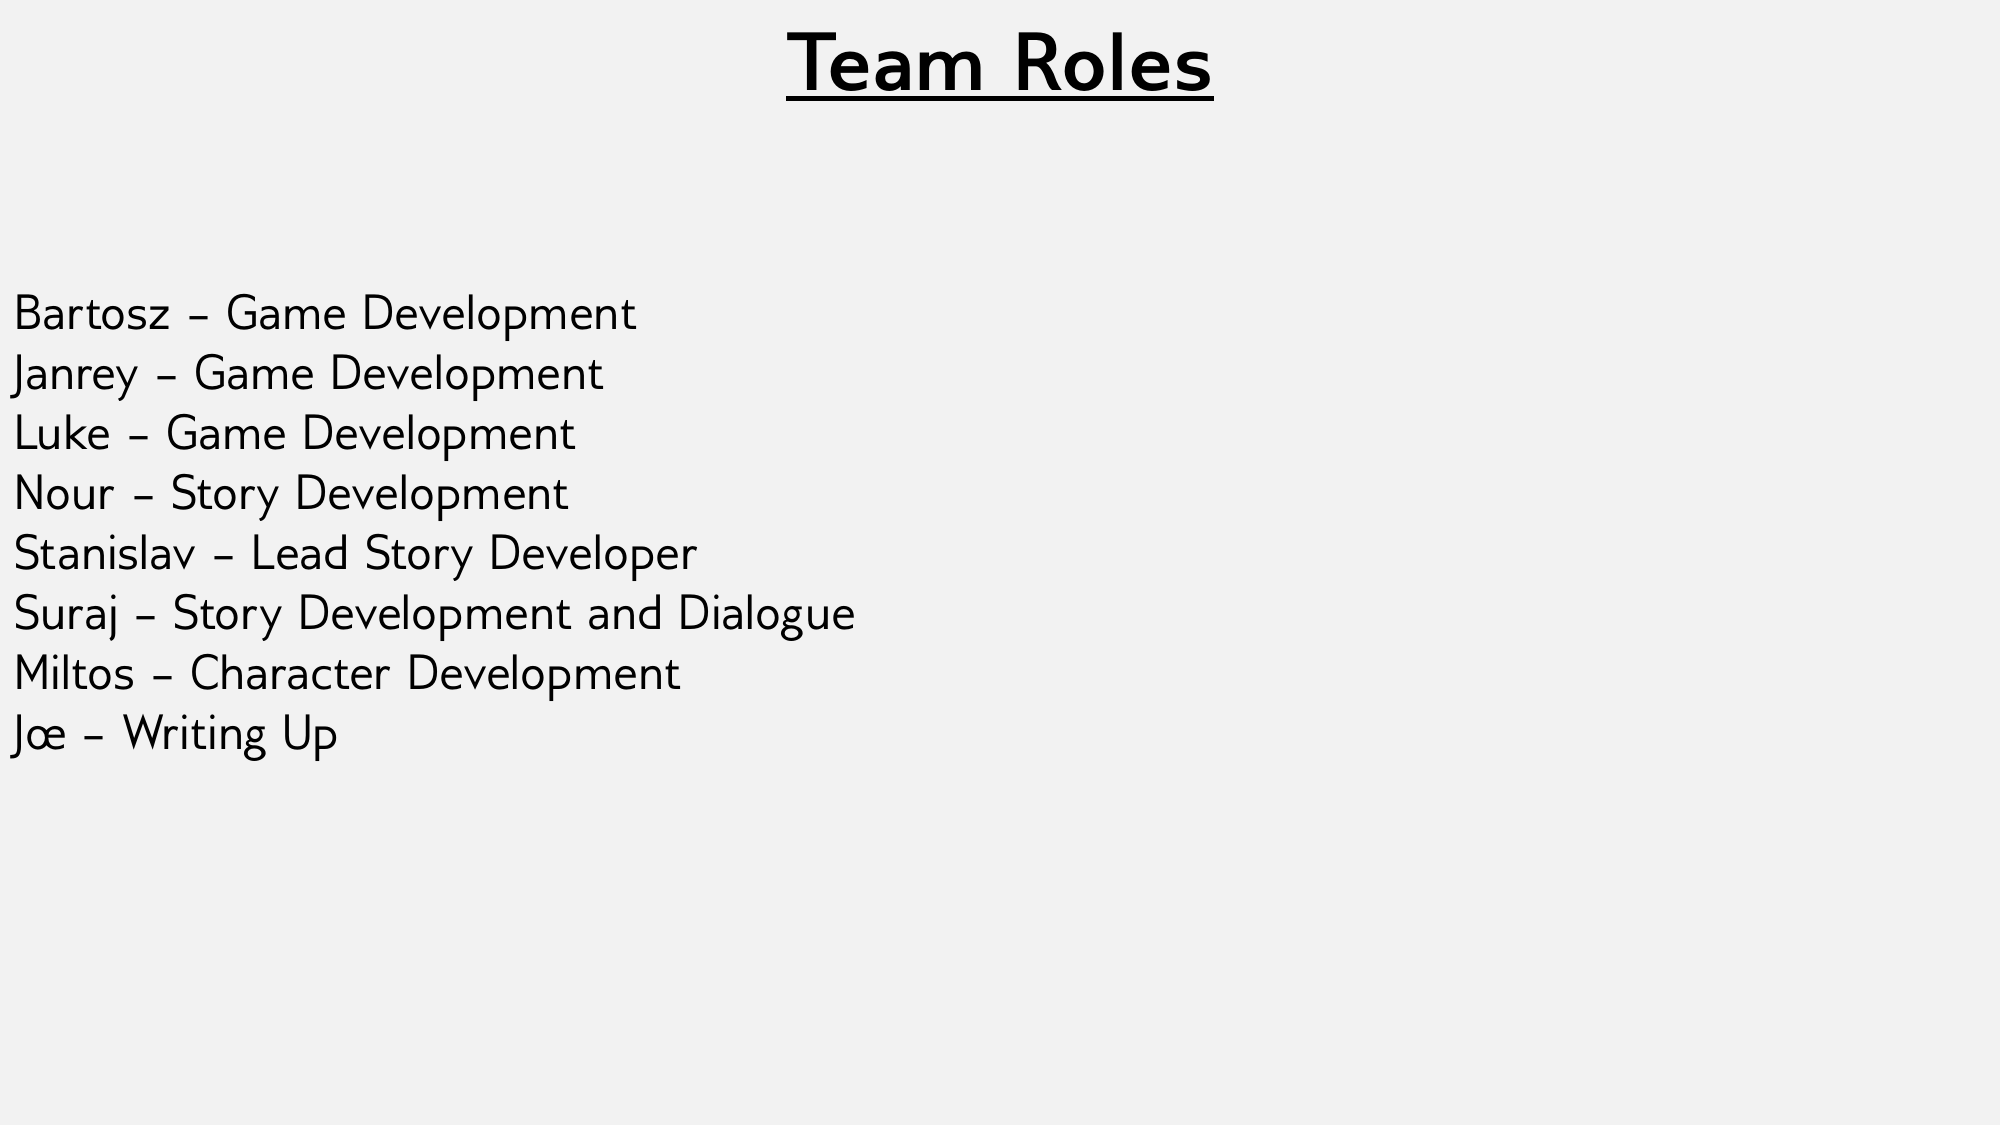

Team Roles

Bartosz – Game Development
Janrey – Game Development
Luke – Game Development
Nour – Story Development
Stanislav – Lead Story Developer
Suraj – Story Development and Dialogue
Miltos – Character Development
Joe – Writing Up